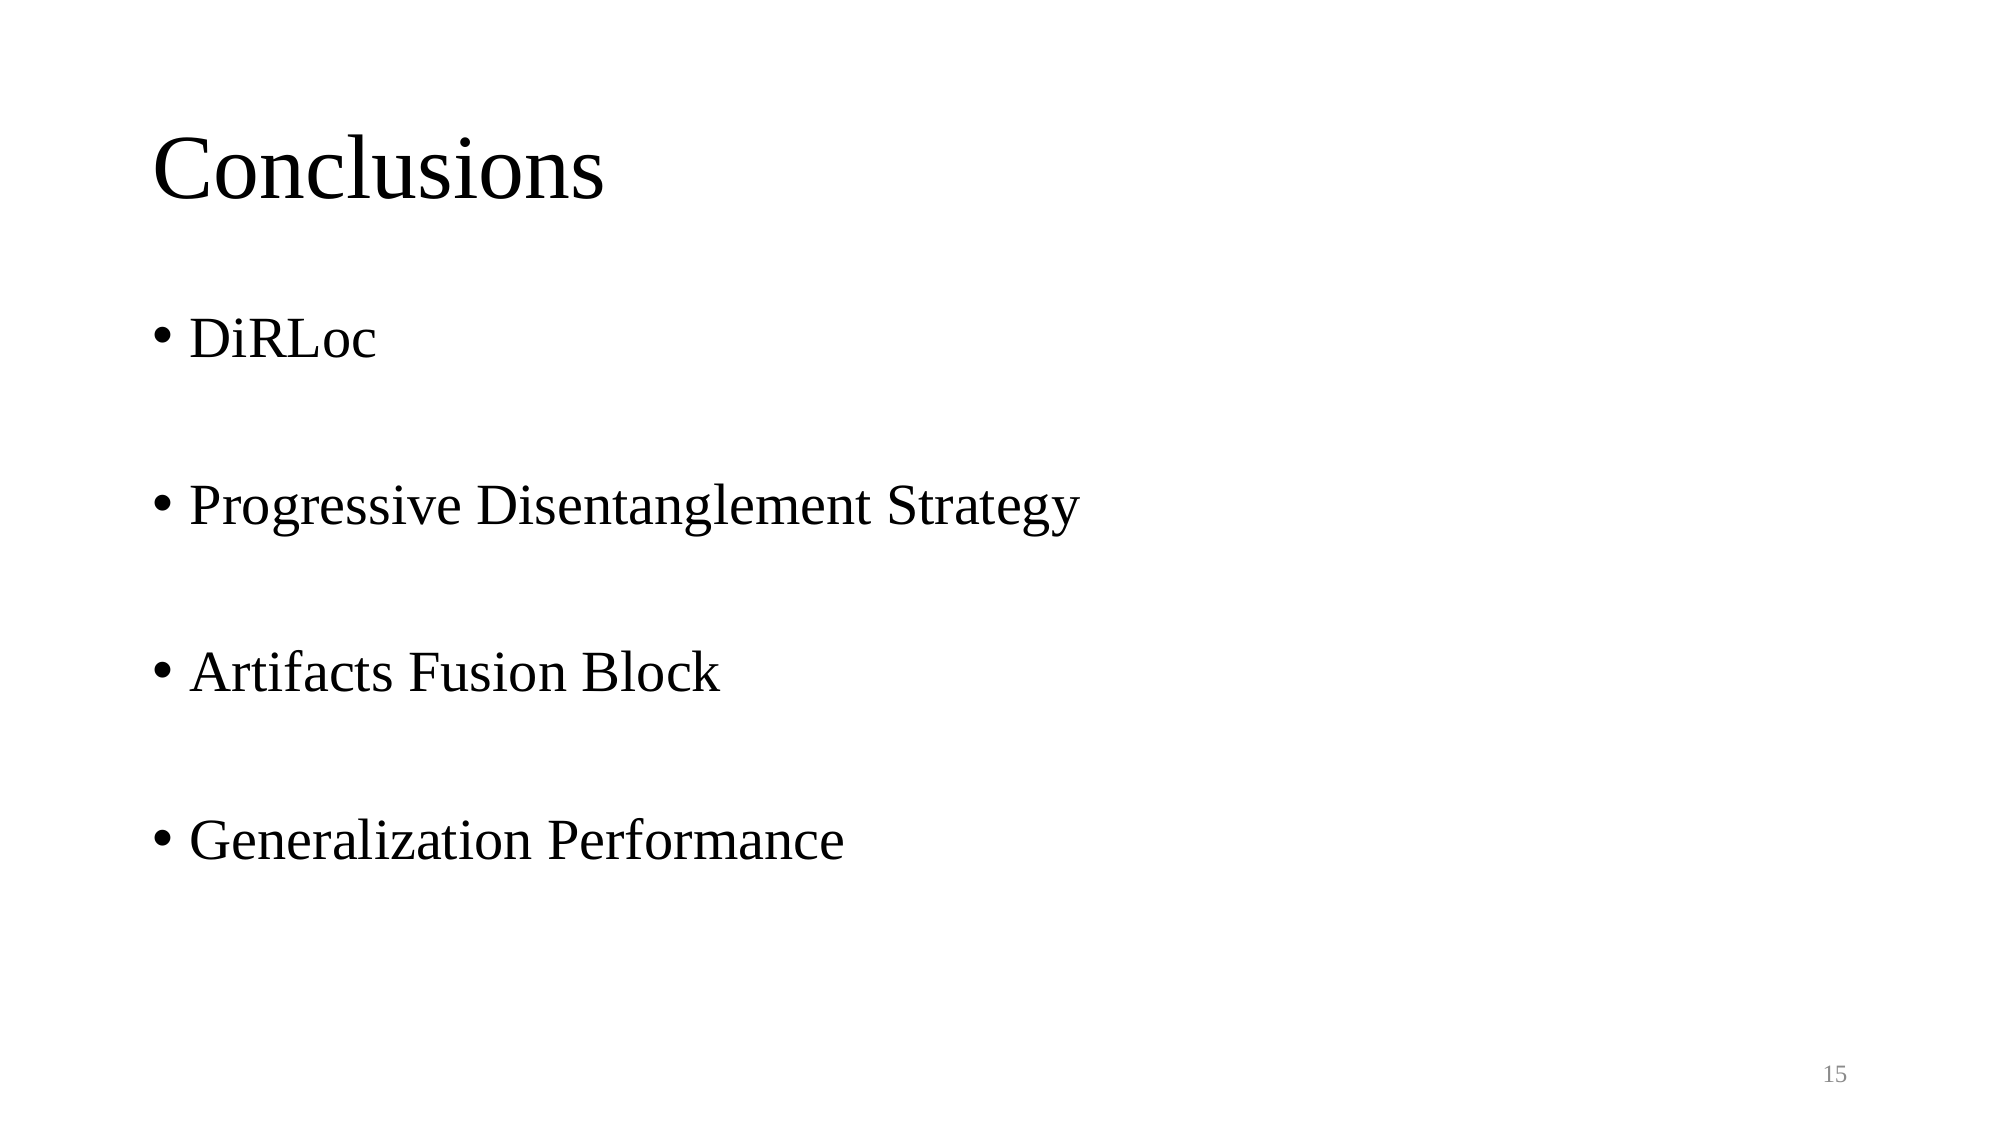

# Conclusions
DiRLoc

Progressive Disentanglement Strategy

Artifacts Fusion Block

Generalization Performance
15